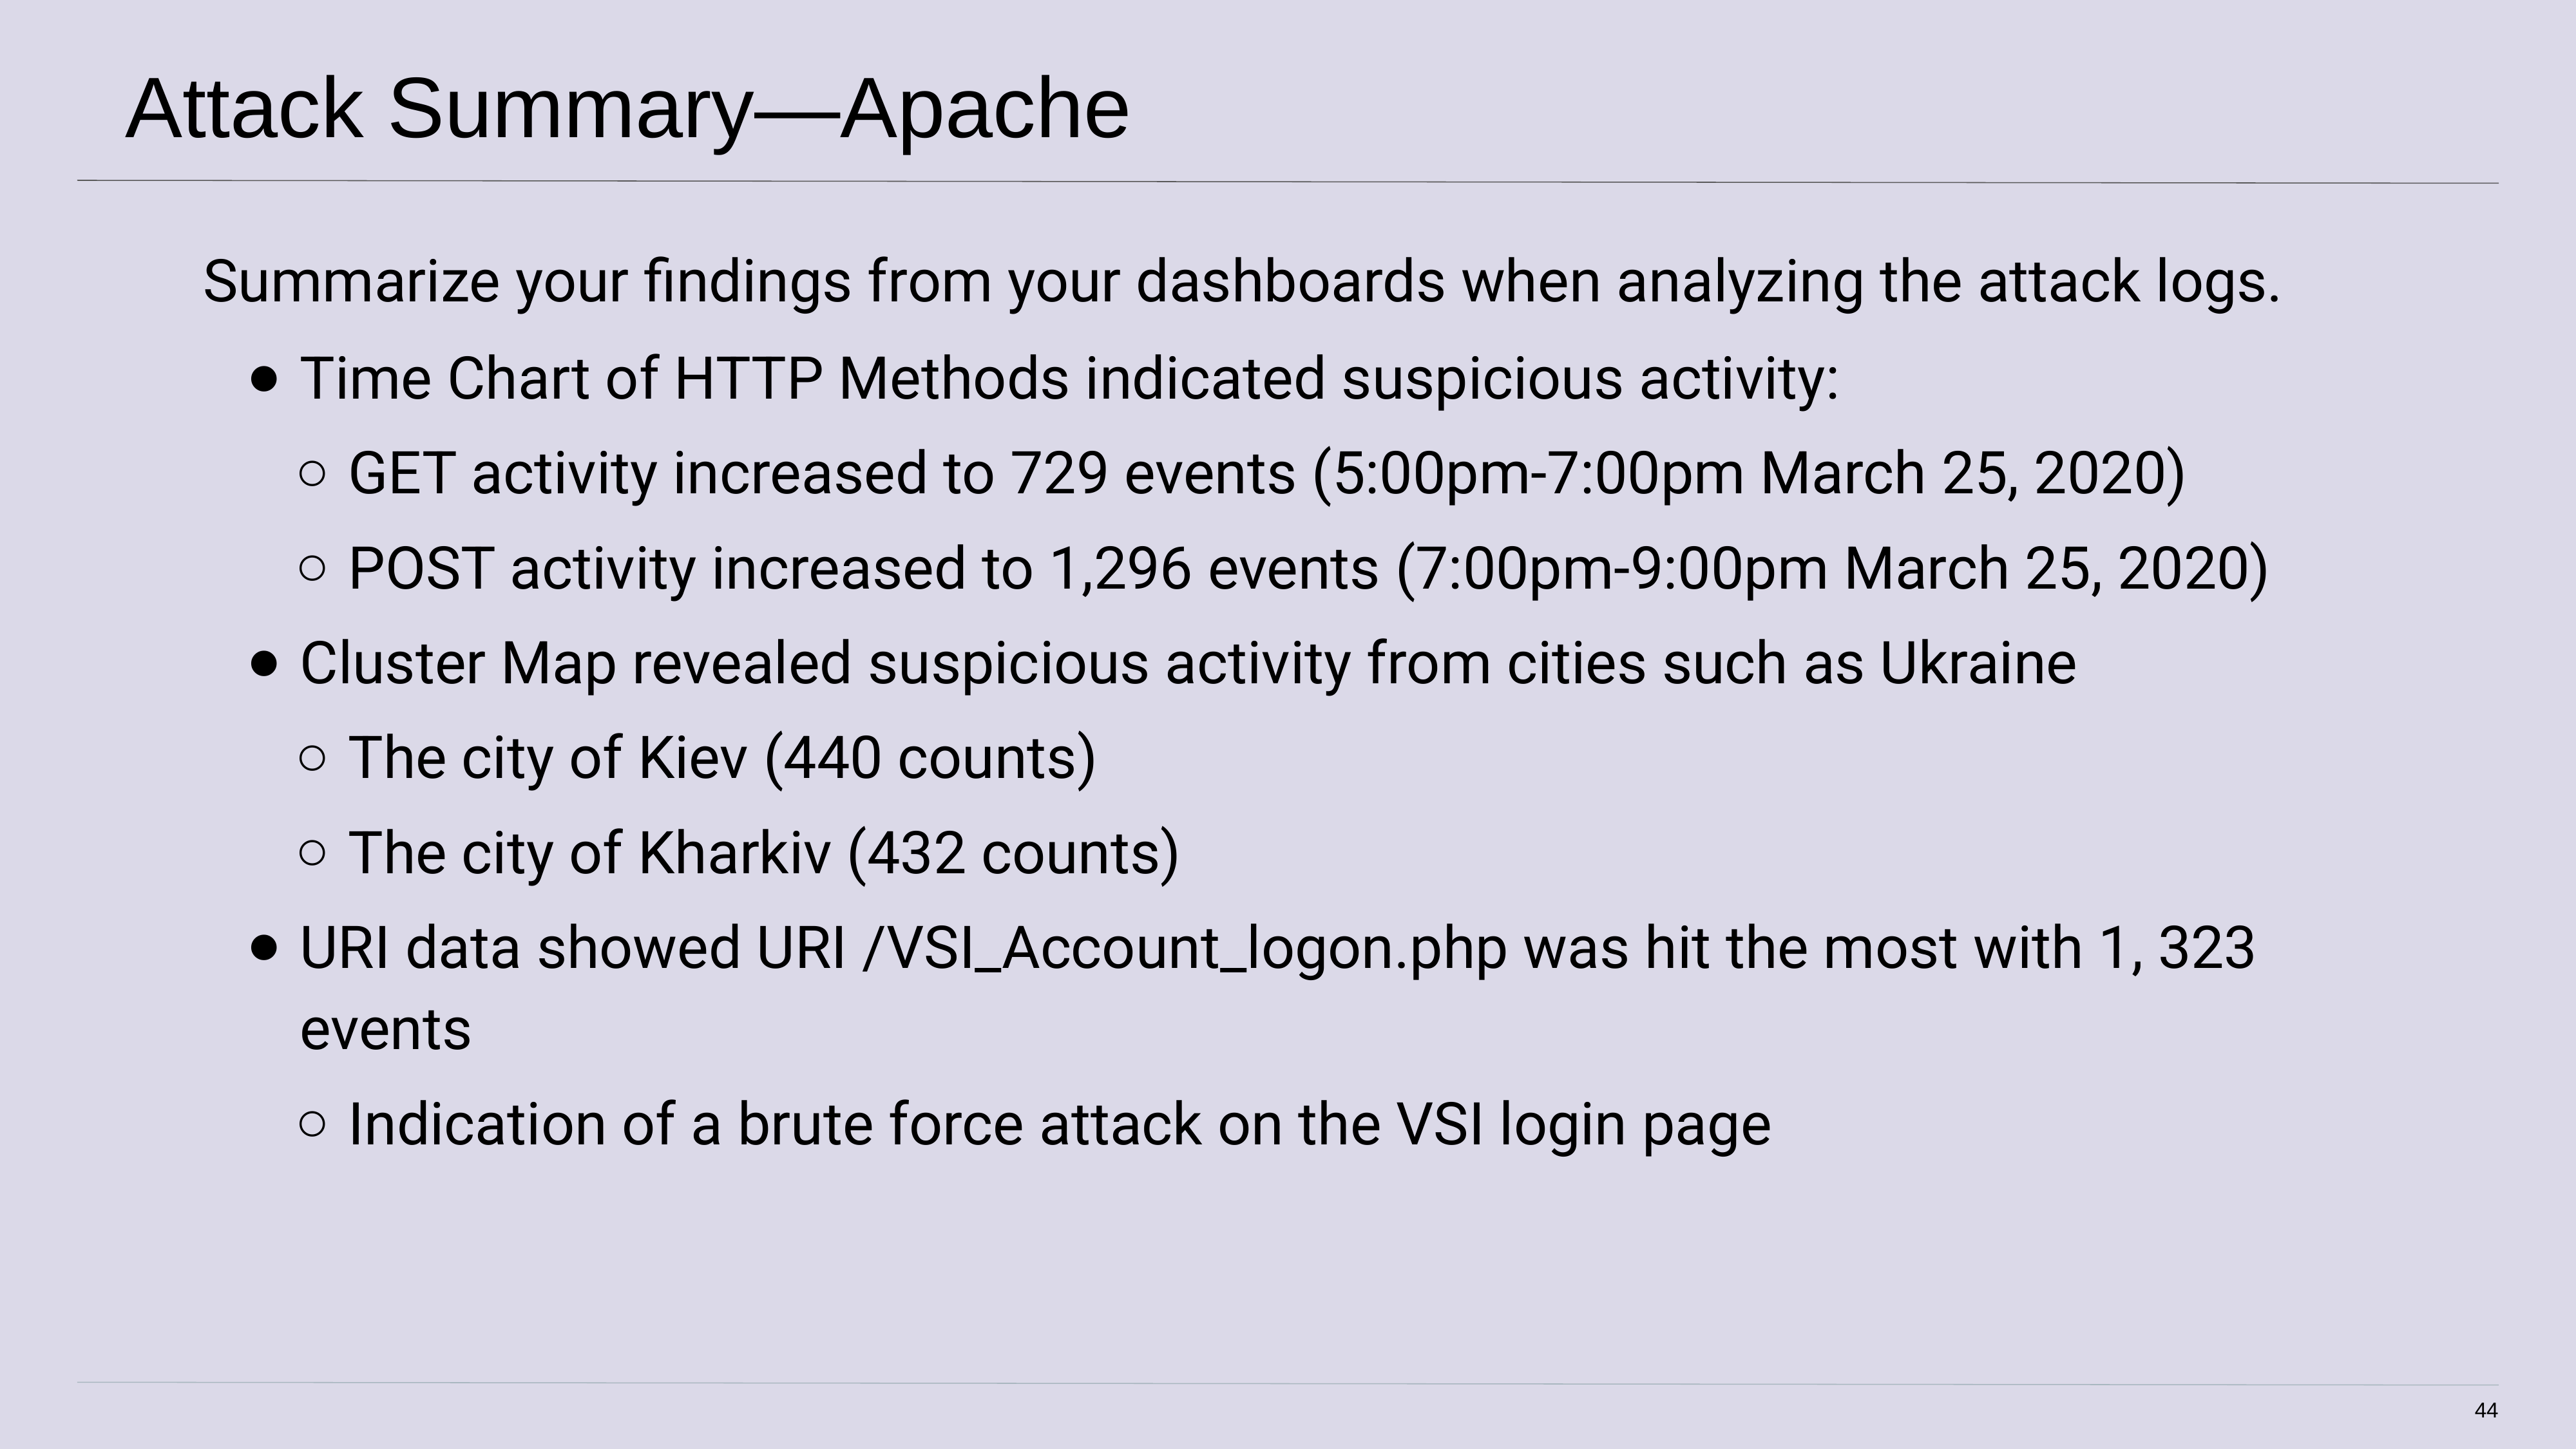

# Attack Summary—Apache
Summarize your findings from your dashboards when analyzing the attack logs.
Time Chart of HTTP Methods indicated suspicious activity:
GET activity increased to 729 events (5:00pm-7:00pm March 25, 2020)
POST activity increased to 1,296 events (7:00pm-9:00pm March 25, 2020)
Cluster Map revealed suspicious activity from cities such as Ukraine
The city of Kiev (440 counts)
The city of Kharkiv (432 counts)
URI data showed URI /VSI_Account_logon.php was hit the most with 1, 323 events
Indication of a brute force attack on the VSI login page
44